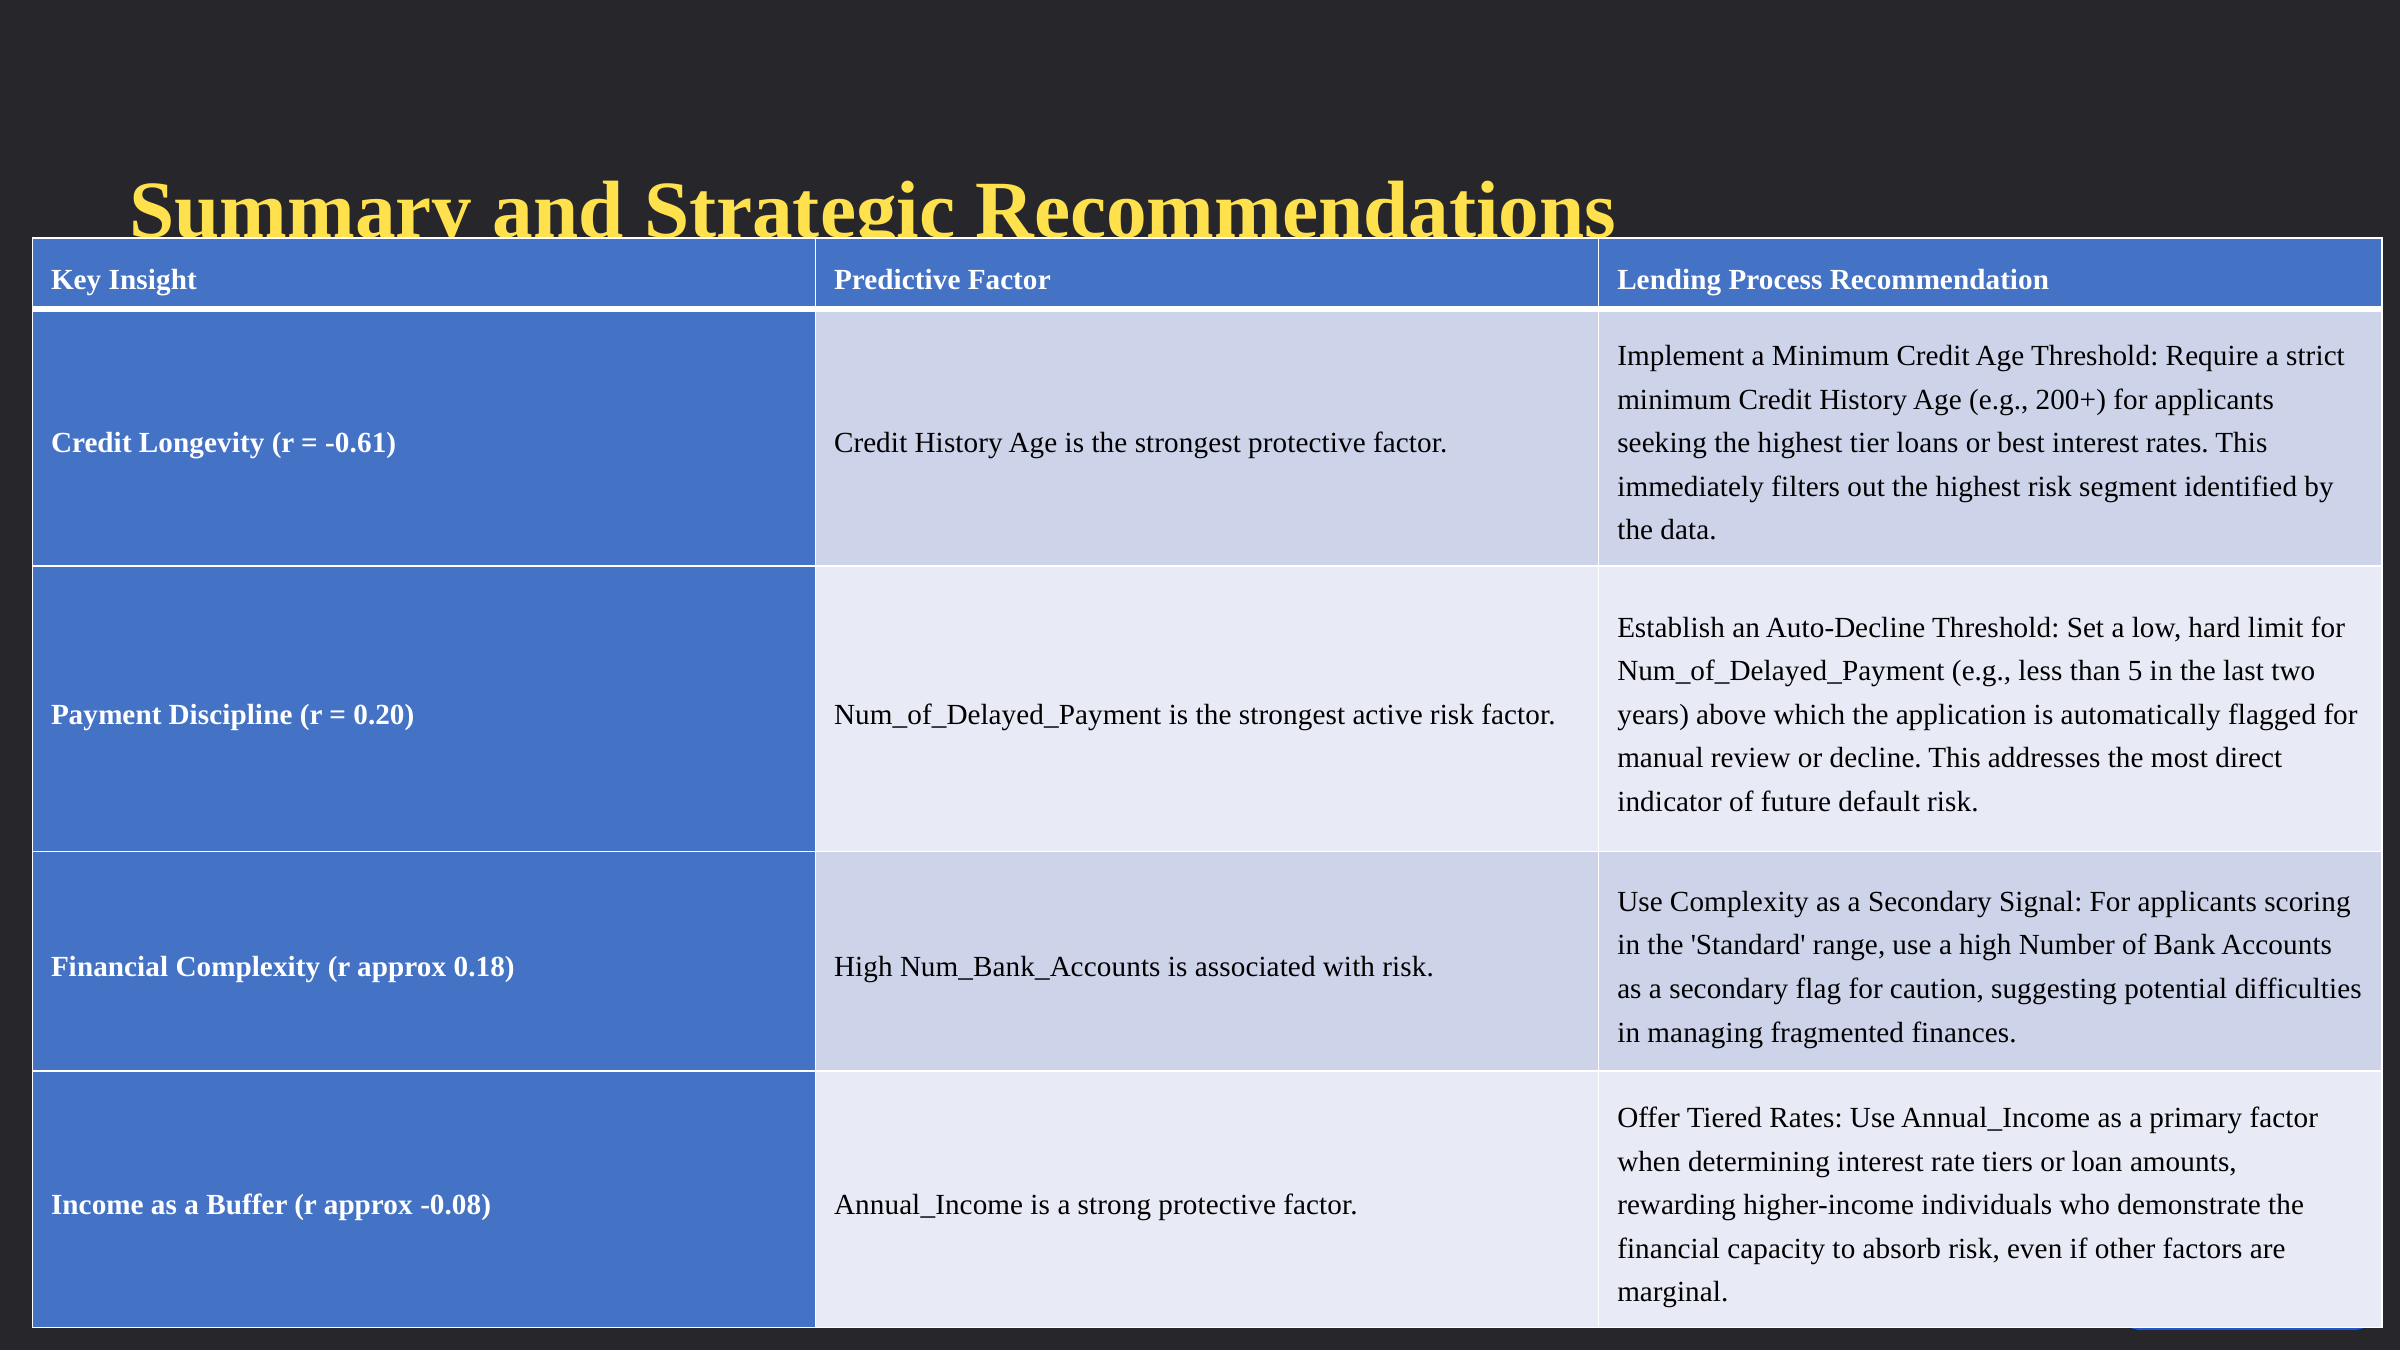

Summary and Strategic Recommendations
| Key Insight | Predictive Factor | Lending Process Recommendation |
| --- | --- | --- |
| Credit Longevity (r = -0.61) | Credit History Age is the strongest protective factor. | Implement a Minimum Credit Age Threshold: Require a strict minimum Credit History Age (e.g., 200+) for applicants seeking the highest tier loans or best interest rates. This immediately filters out the highest risk segment identified by the data. |
| Payment Discipline (r = 0.20) | Num\_of\_Delayed\_Payment is the strongest active risk factor. | Establish an Auto-Decline Threshold: Set a low, hard limit for Num\_of\_Delayed\_Payment (e.g., less than 5 in the last two years) above which the application is automatically flagged for manual review or decline. This addresses the most direct indicator of future default risk. |
| Financial Complexity (r approx 0.18) | High Num\_Bank\_Accounts is associated with risk. | Use Complexity as a Secondary Signal: For applicants scoring in the 'Standard' range, use a high Number of Bank Accounts as a secondary flag for caution, suggesting potential difficulties in managing fragmented finances. |
| Income as a Buffer (r approx -0.08) | Annual\_Income is a strong protective factor. | Offer Tiered Rates: Use Annual\_Income as a primary factor when determining interest rate tiers or loan amounts, rewarding higher-income individuals who demonstrate the financial capacity to absorb risk, even if other factors are marginal. |